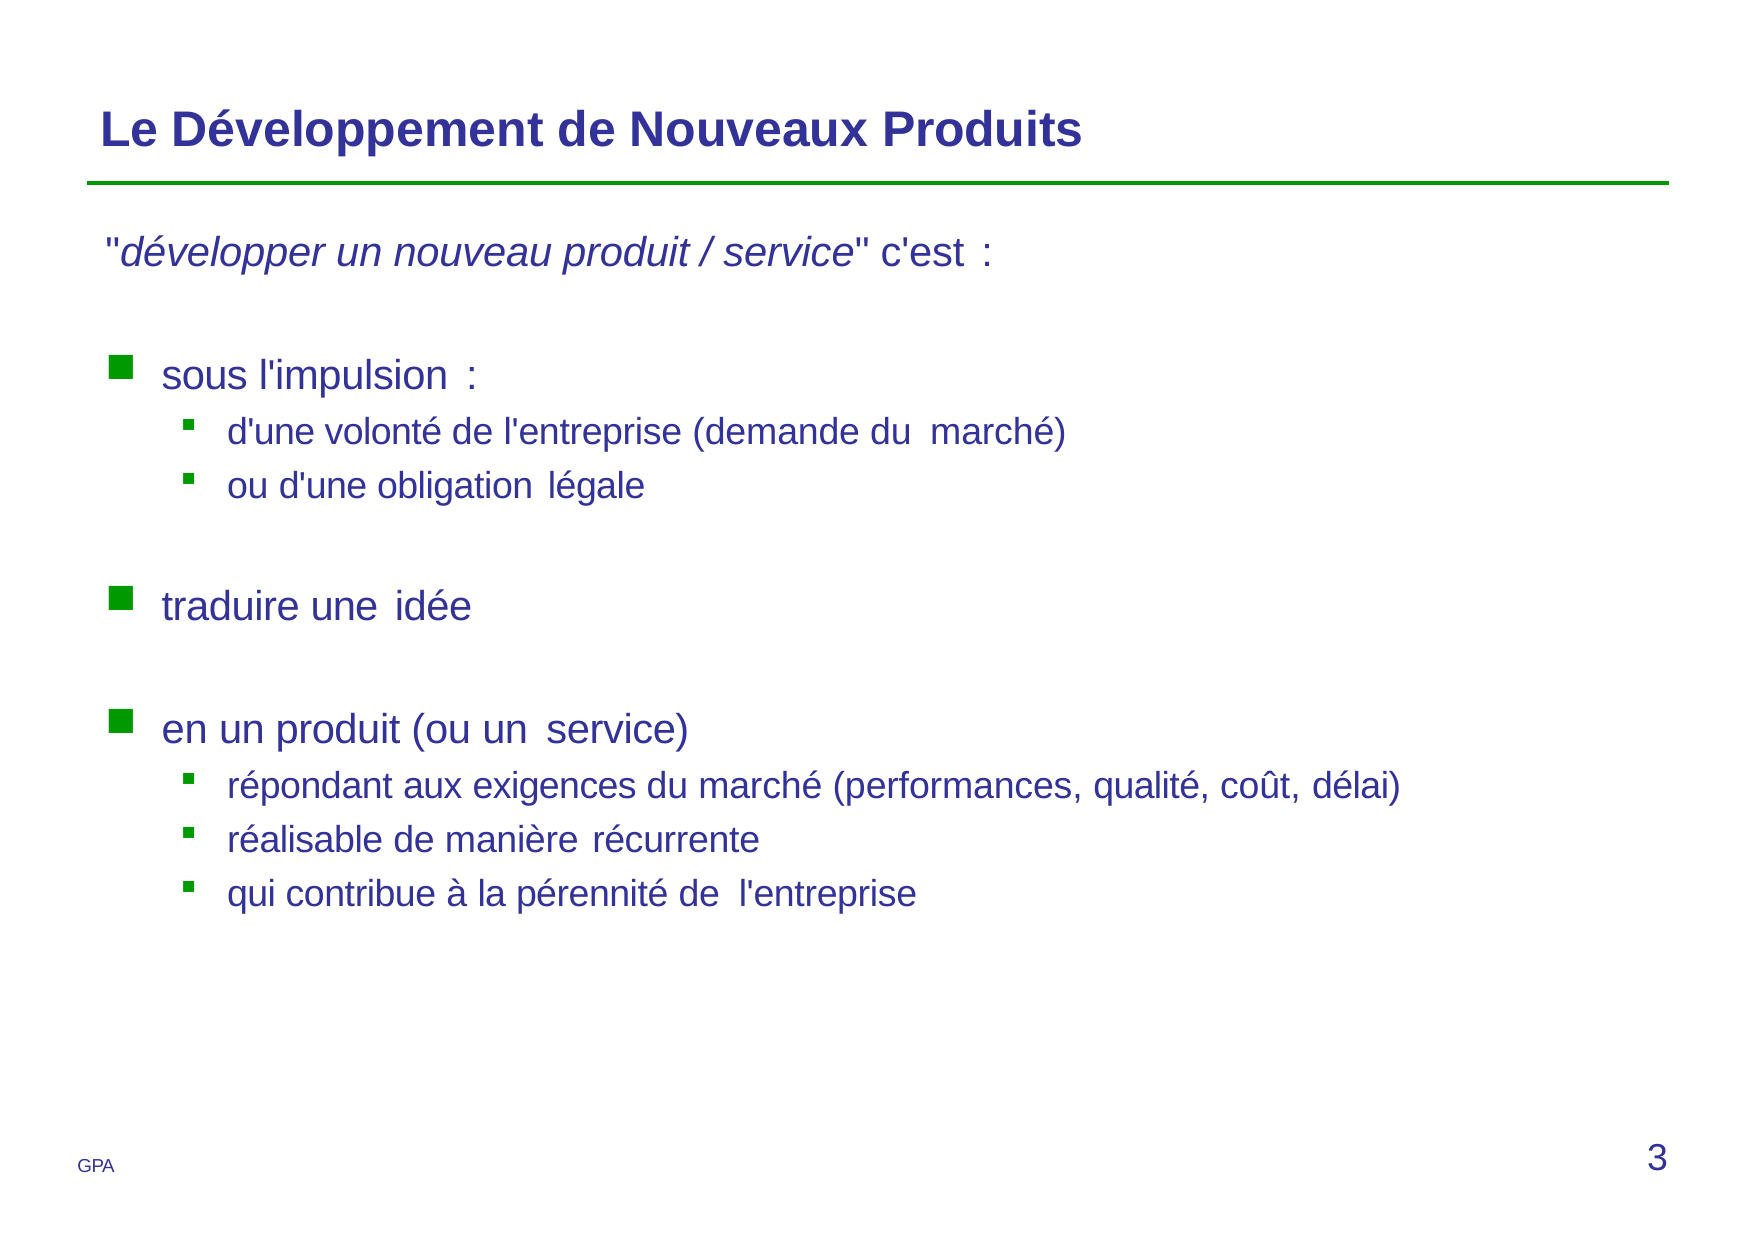

# Le Développement de Nouveaux Produits
"développer un nouveau produit / service" c'est :

sous l'impulsion :
d'une volonté de l'entreprise (demande du marché)
ou d'une obligation légale

traduire une idée

en un produit (ou un service)
répondant aux exigences du marché (performances, qualité, coût, délai)
réalisable de manière récurrente
qui contribue à la pérennité de l'entreprise
3
GPA